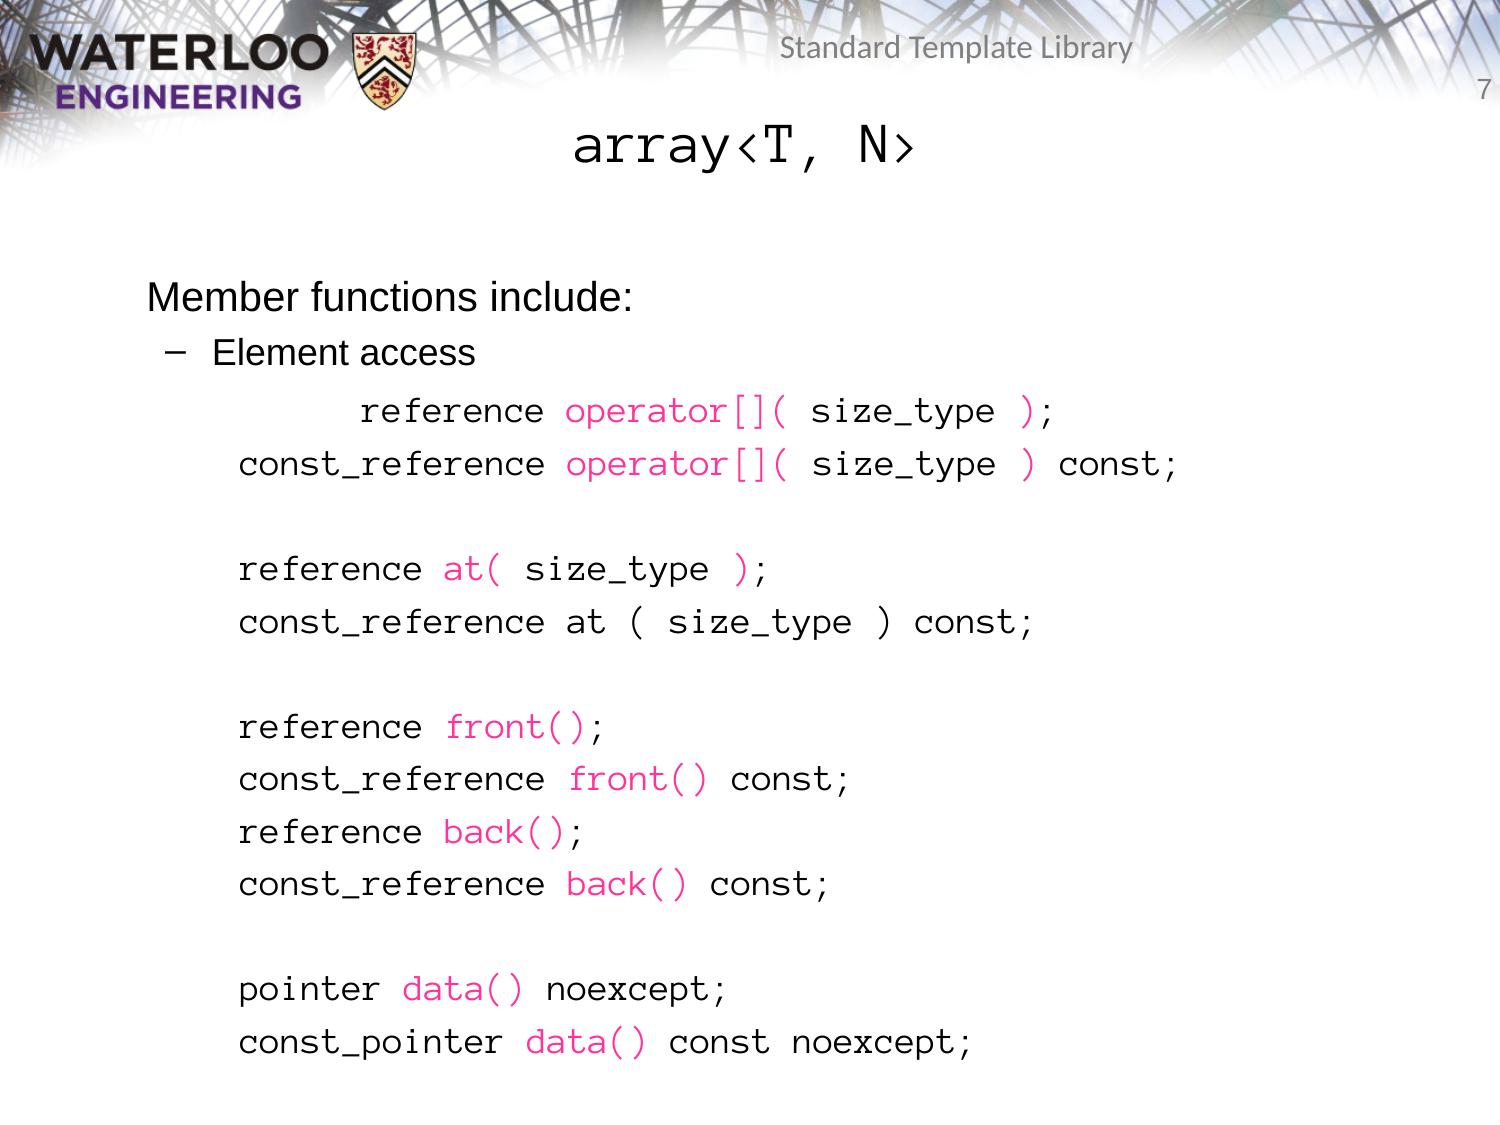

# array<T, N>
	Member functions include:
Element access
		reference operator[]( size_type );
const_reference operator[]( size_type ) const;

reference at( size_type );
const_reference at ( size_type ) const;

reference front();
const_reference front() const;
reference back();
const_reference back() const;

pointer data() noexcept;
const_pointer data() const noexcept;